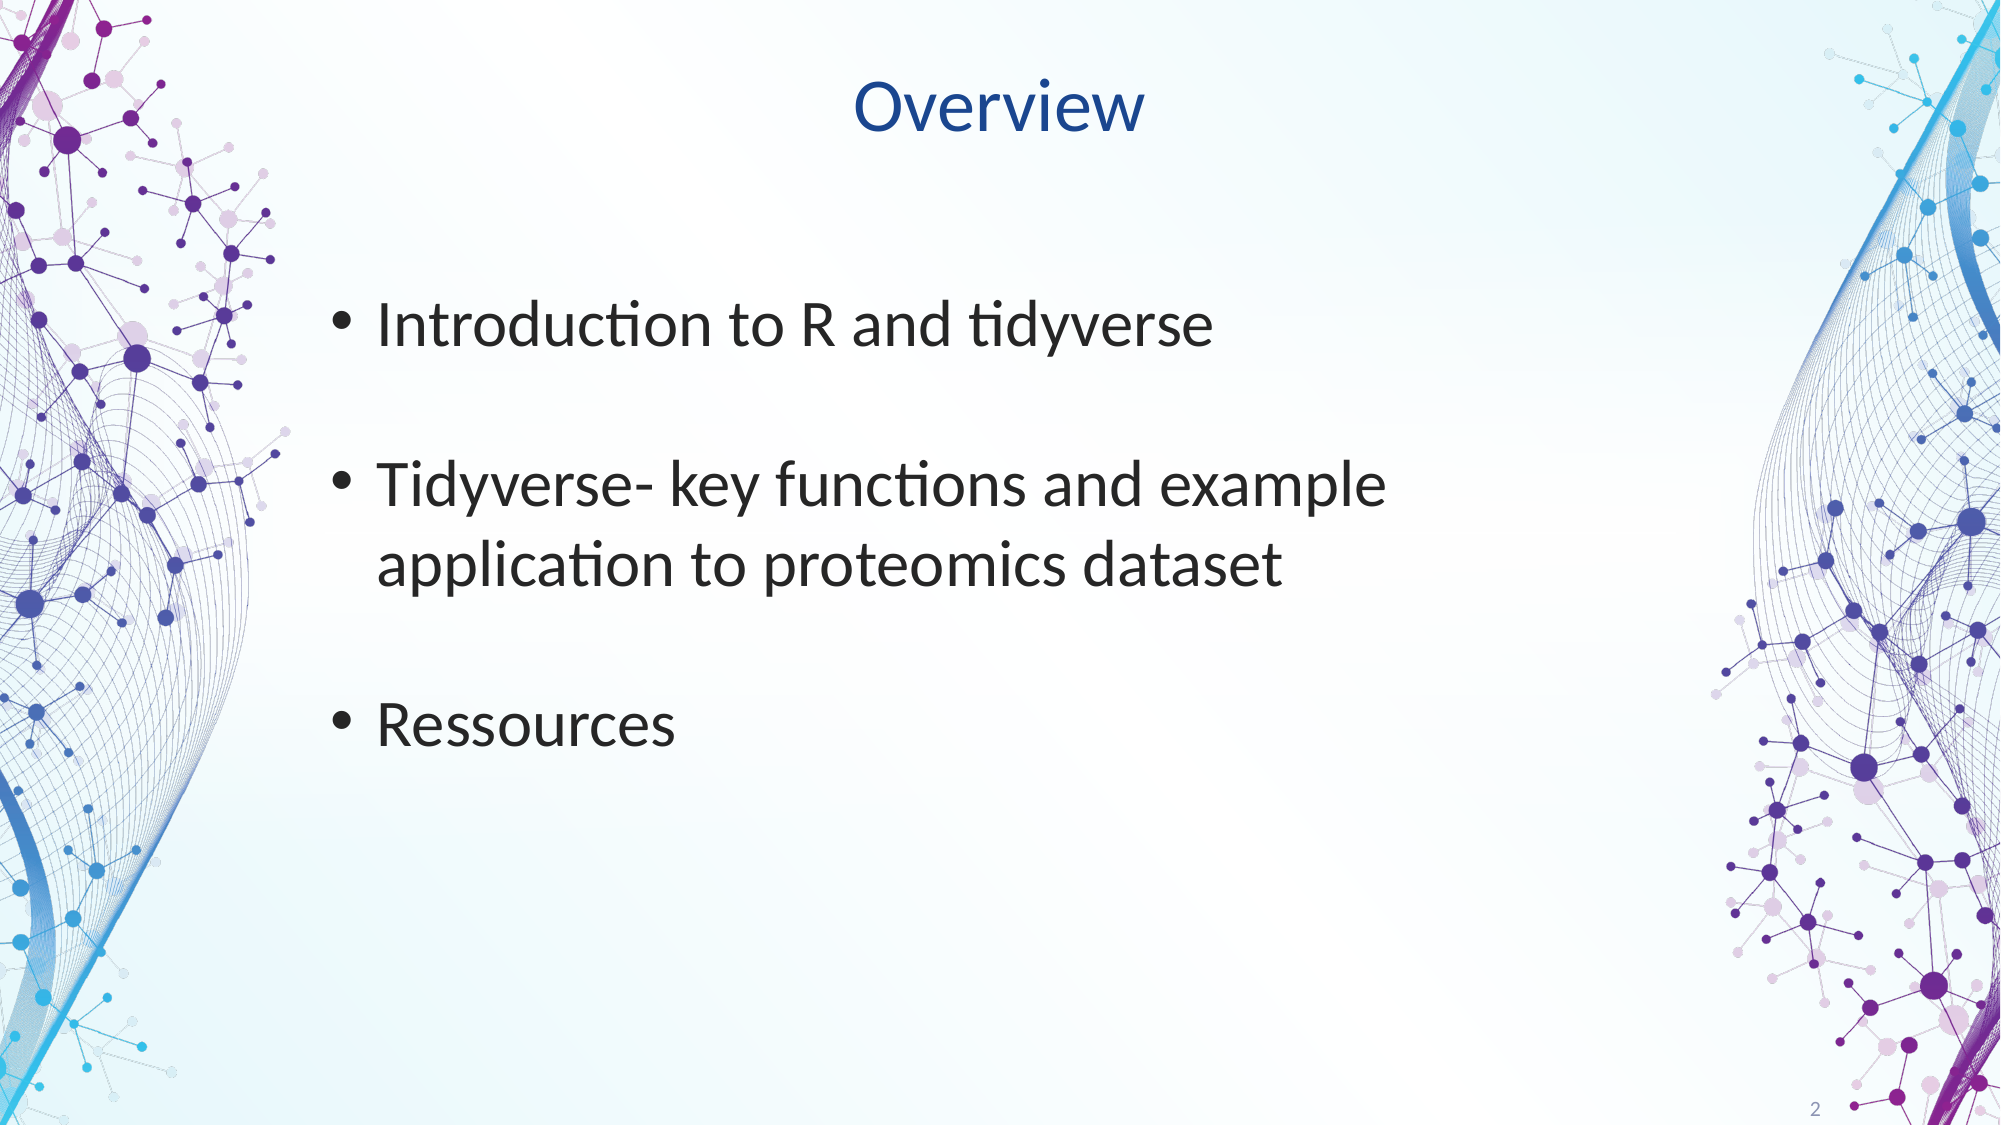

# Overview
Introduction to R and tidyverse

Tidyverse- key functions and example application to proteomics dataset

Ressources
2